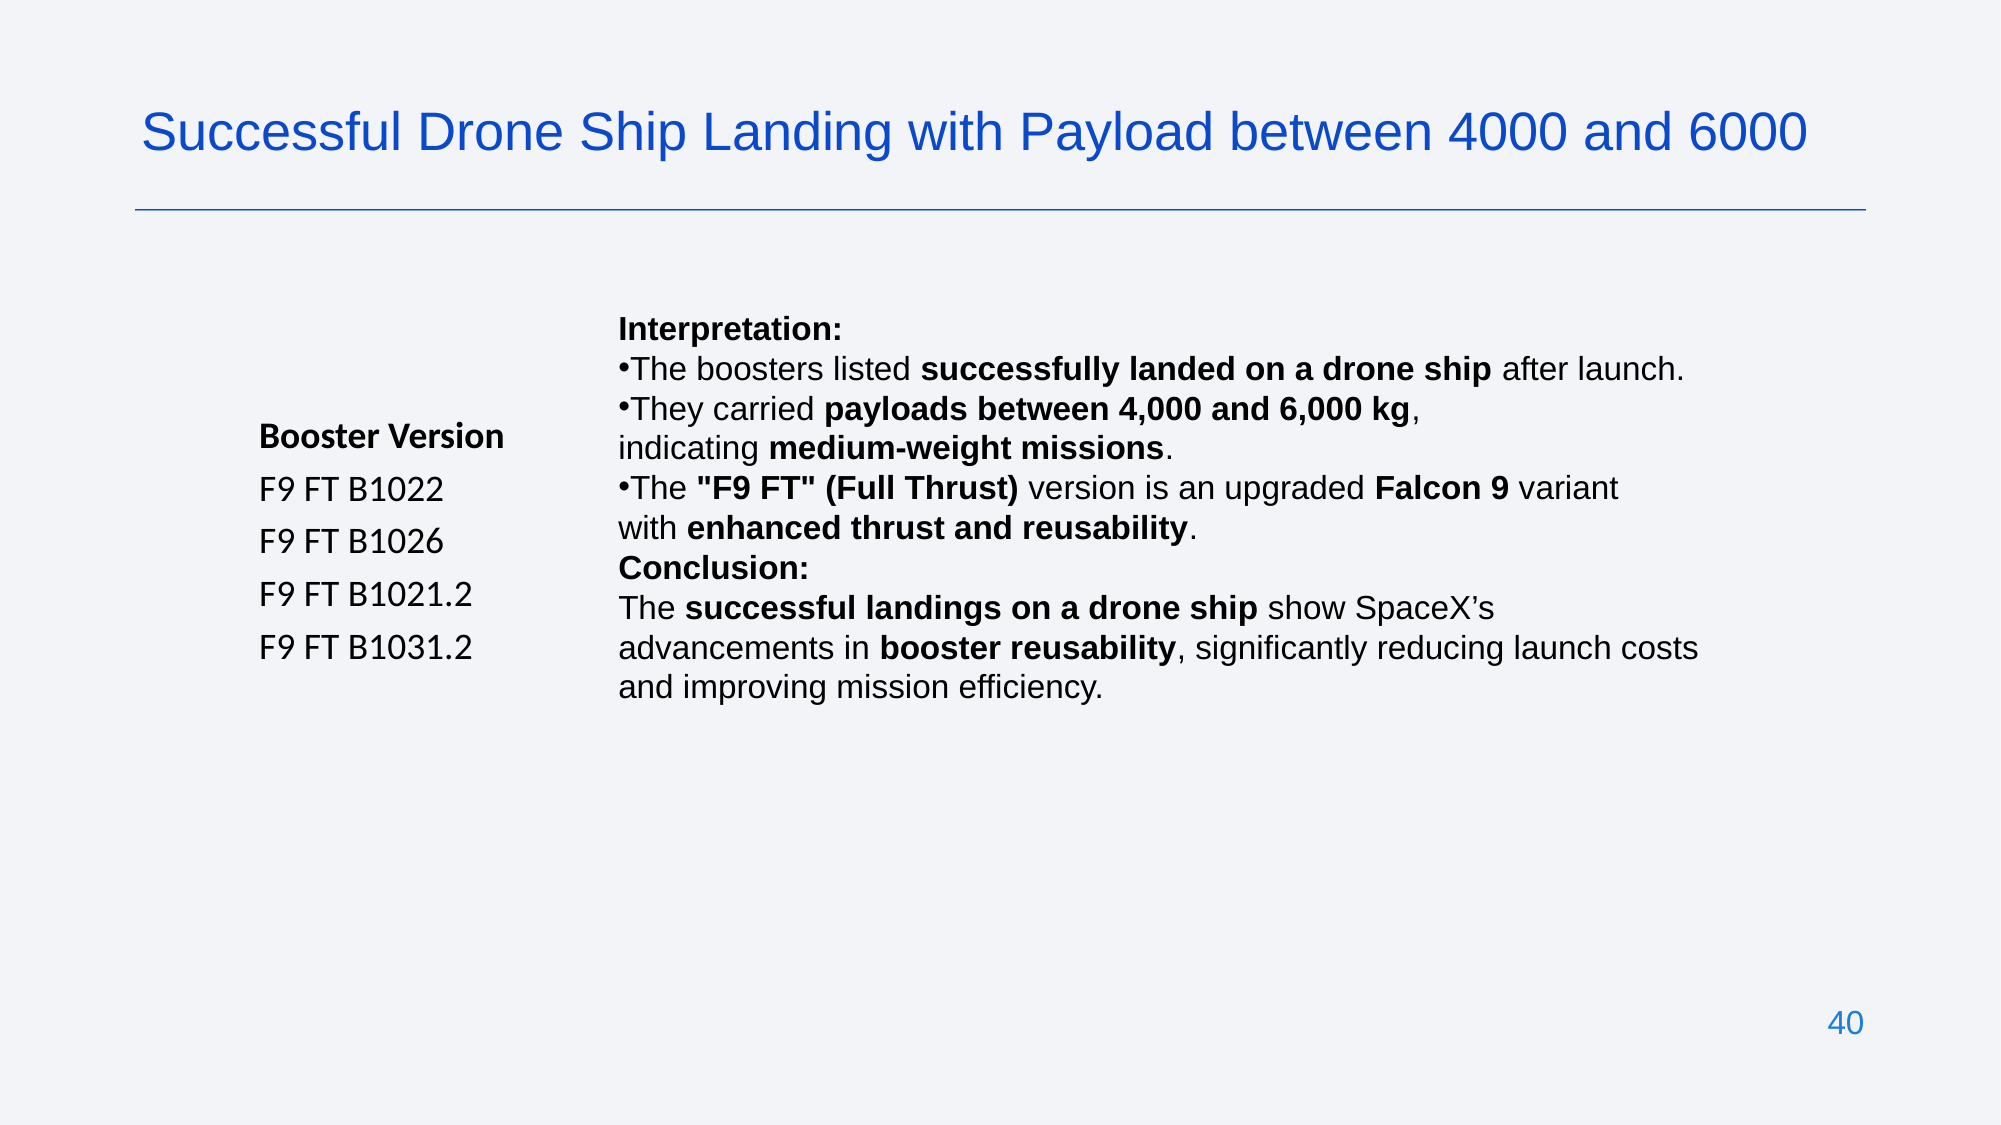

Successful Drone Ship Landing with Payload between 4000 and 6000
Interpretation:
The boosters listed successfully landed on a drone ship after launch.
They carried payloads between 4,000 and 6,000 kg, indicating medium-weight missions.
The "F9 FT" (Full Thrust) version is an upgraded Falcon 9 variant with enhanced thrust and reusability.
Conclusion:
The successful landings on a drone ship show SpaceX’s advancements in booster reusability, significantly reducing launch costs and improving mission efficiency.
| Booster Version |
| --- |
| F9 FT B1022 |
| F9 FT B1026 |
| F9 FT B1021.2 |
| F9 FT B1031.2 |

40